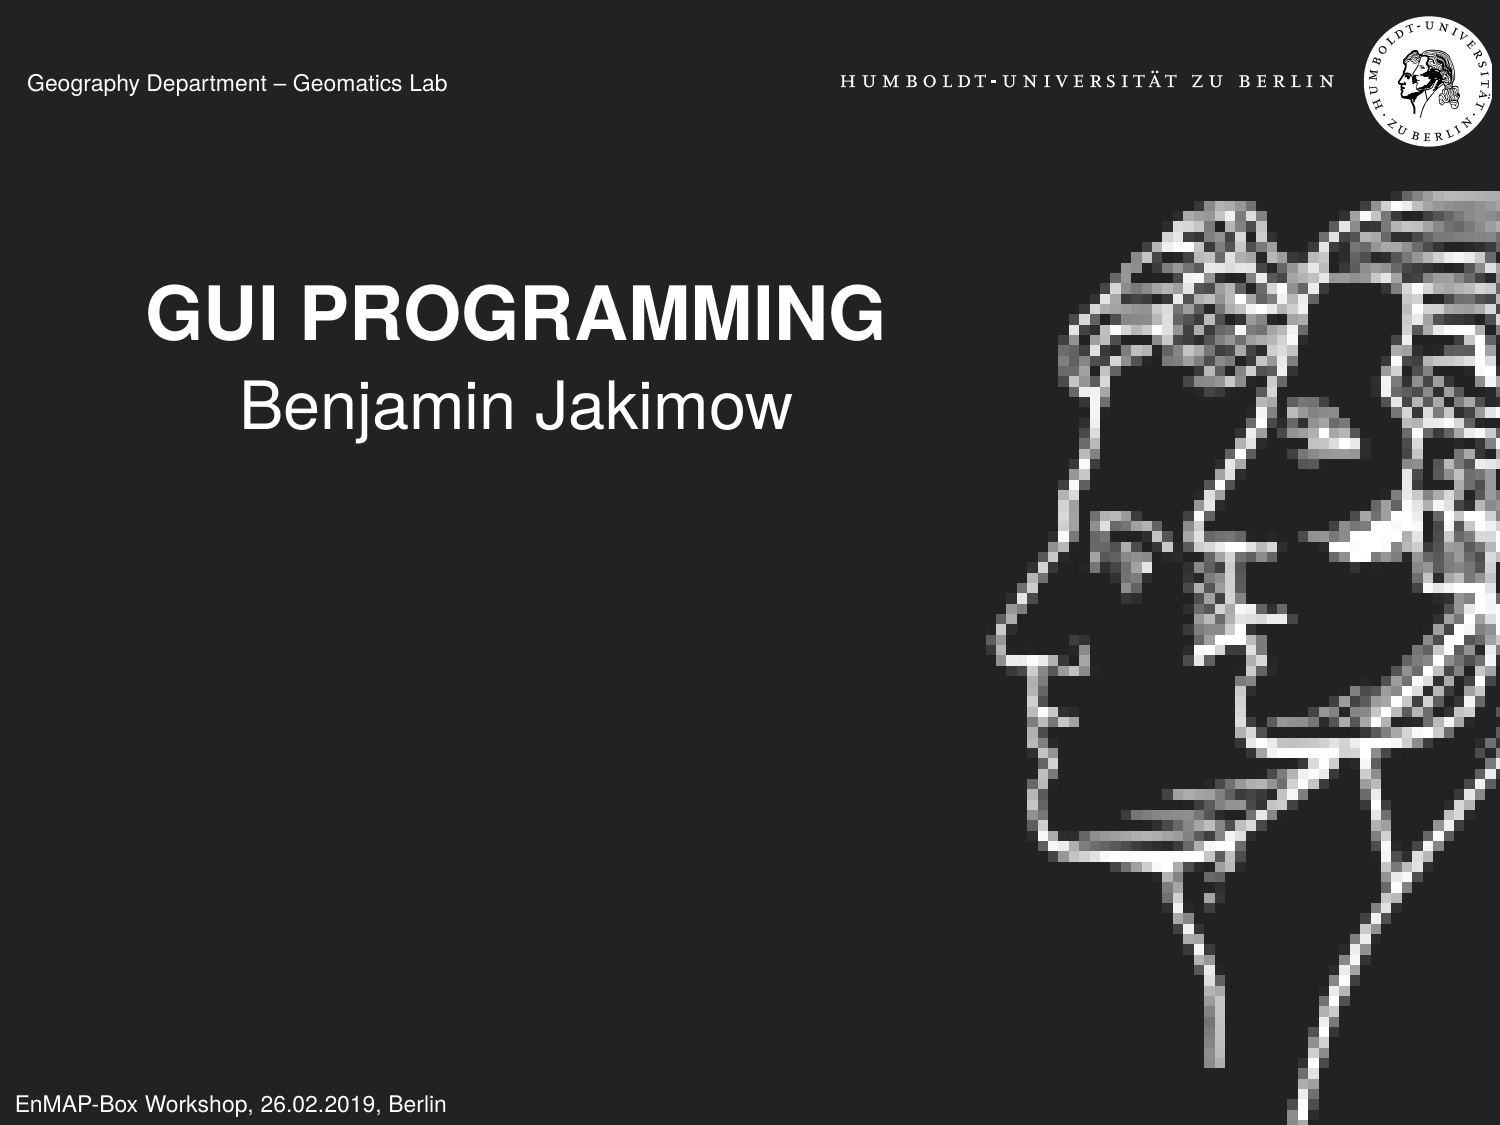

GUI PROGRAMMING

Benjamin Jakimow
EnMAP-Box Workshop, 26.02.2019, Berlin